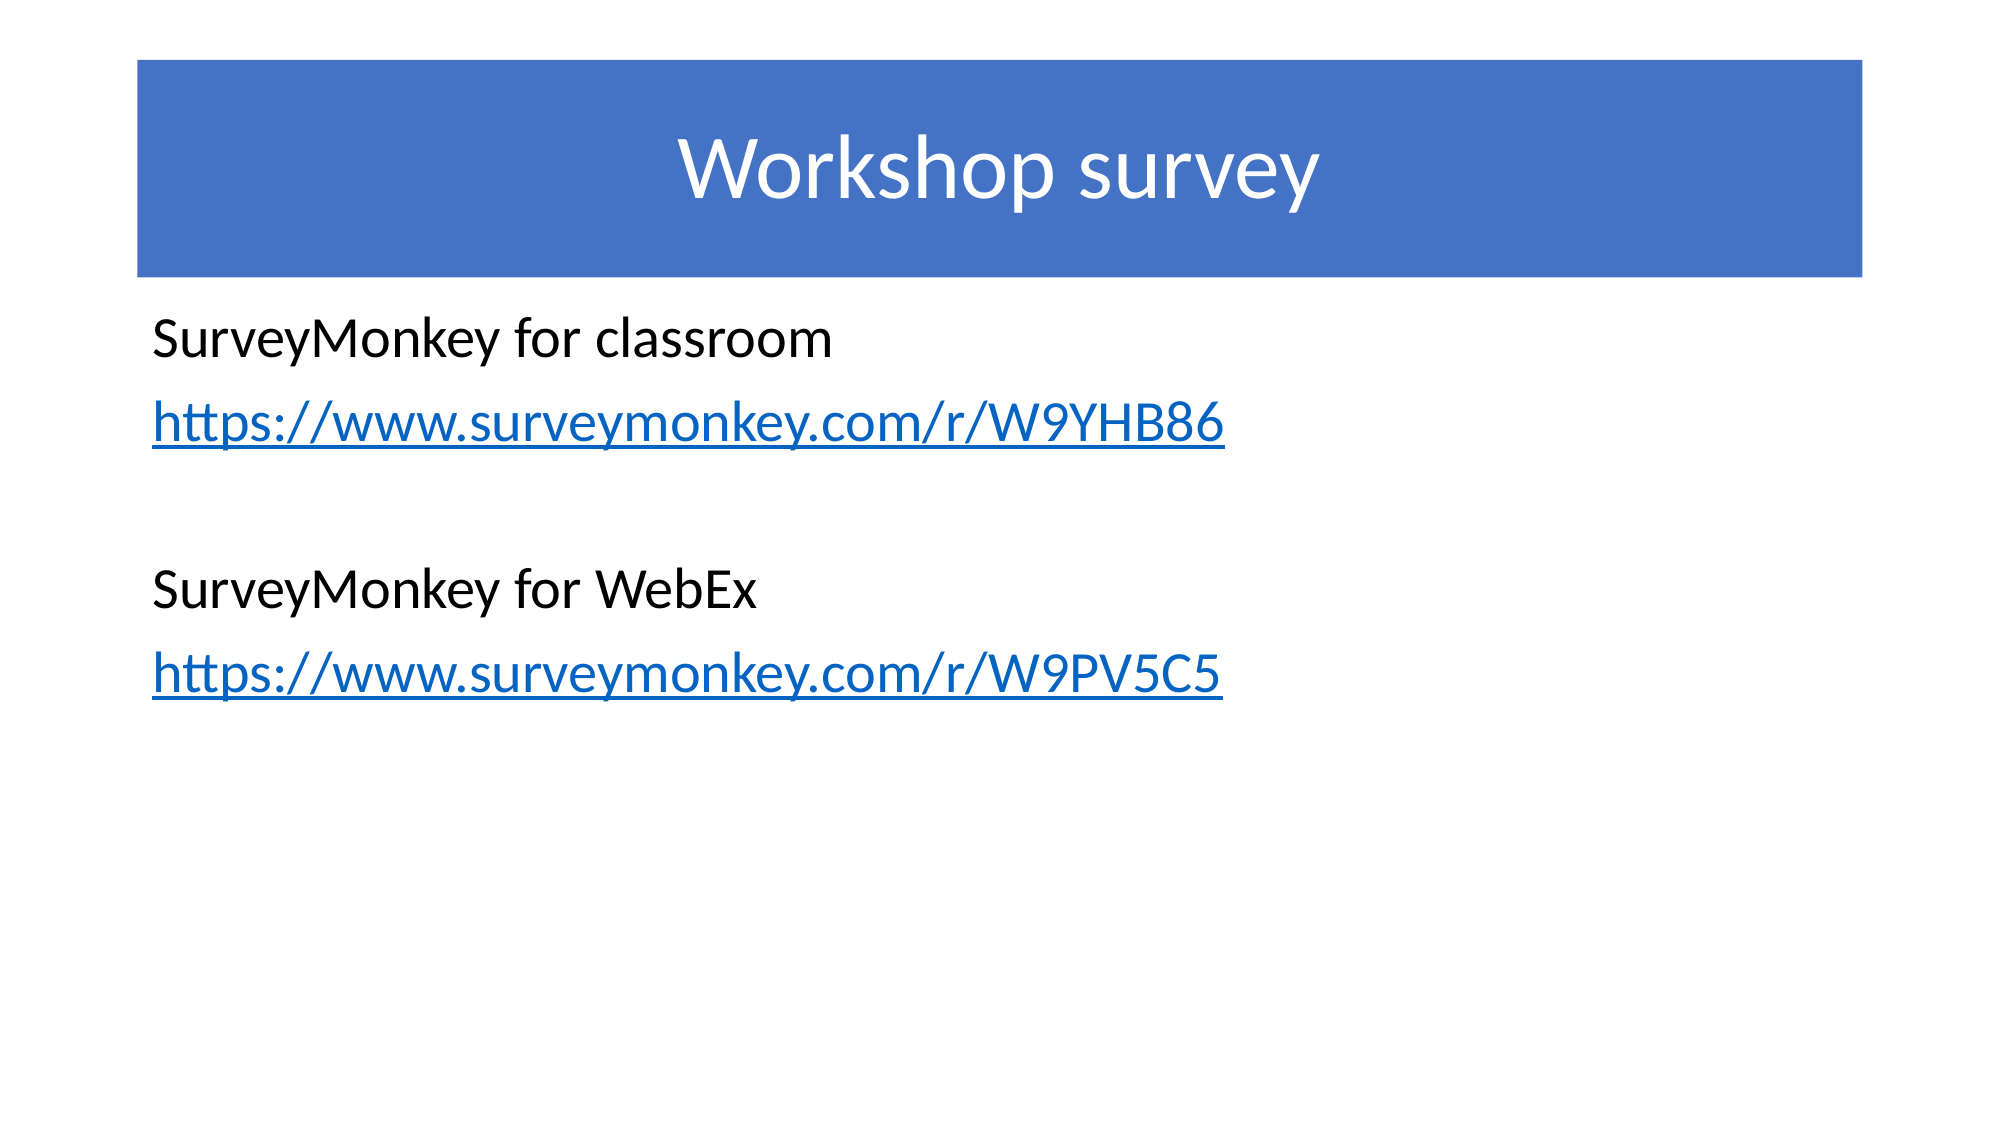

# Workshop survey
SurveyMonkey for classroom
https://www.surveymonkey.com/r/W9YHB86

SurveyMonkey for WebEx
https://www.surveymonkey.com/r/W9PV5C5